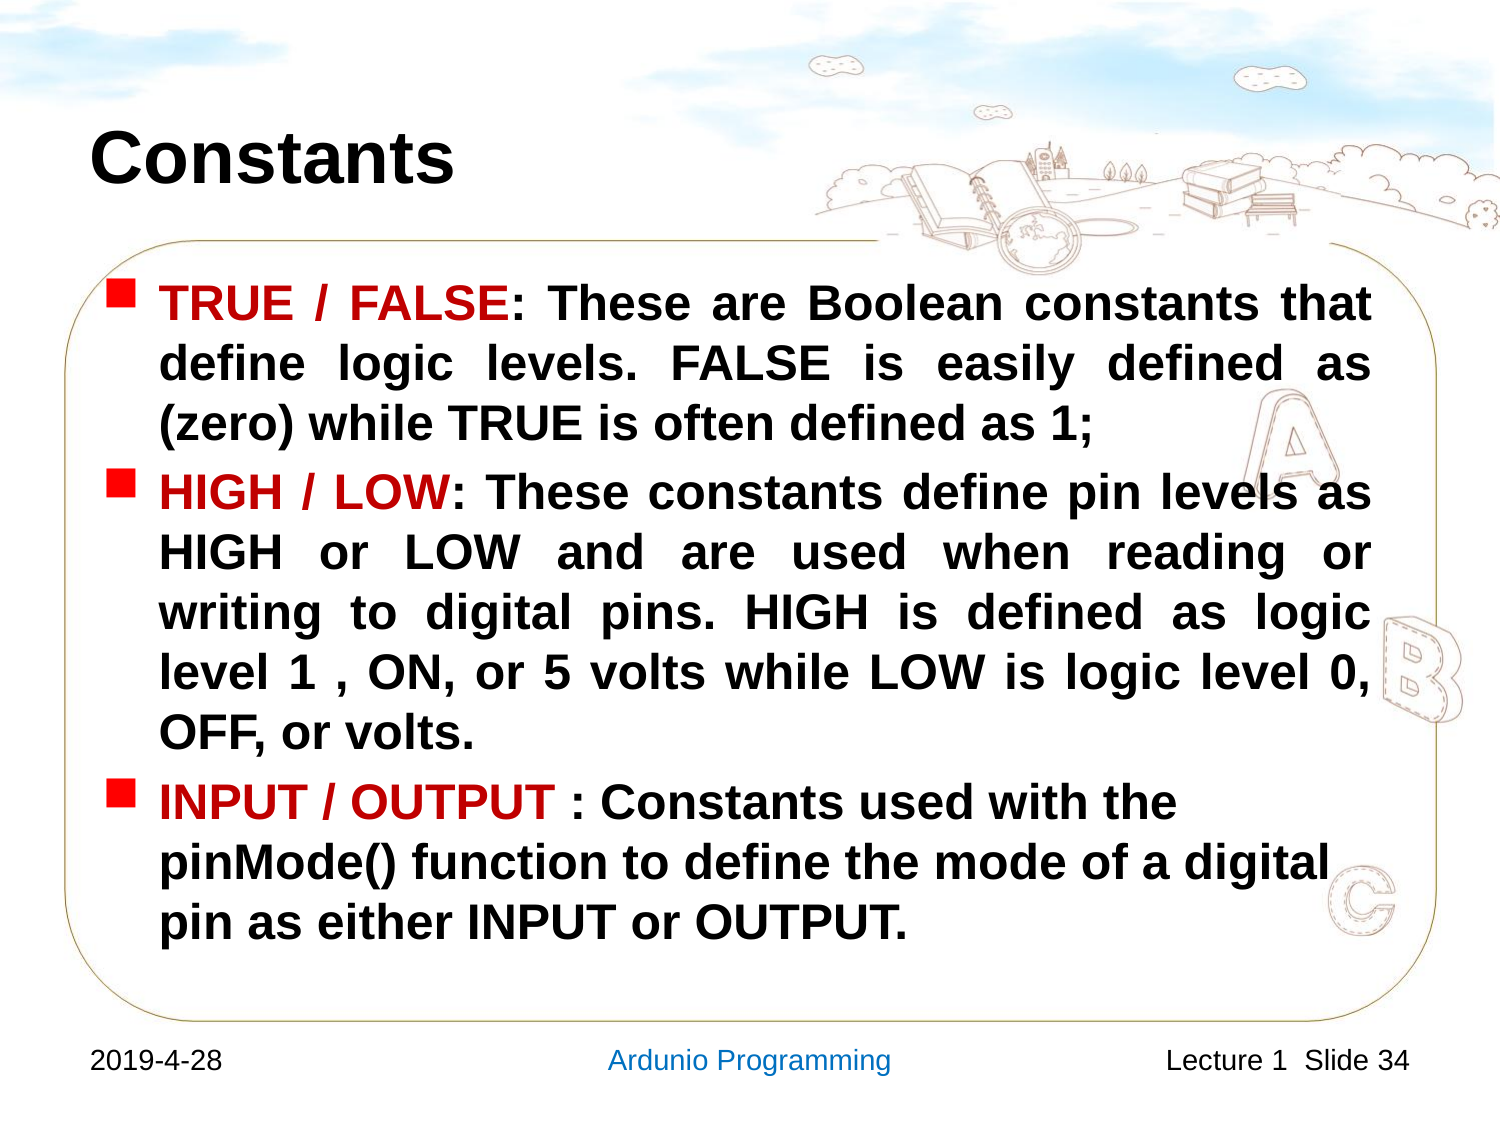

# Constants
TRUE / FALSE: These are Boolean constants that define logic levels. FALSE is easily defined as (zero) while TRUE is often defined as 1;
HIGH / LOW: These constants define pin levels as HIGH or LOW and are used when reading or writing to digital pins. HIGH is defined as logic level 1 , ON, or 5 volts while LOW is logic level 0, OFF, or volts.
INPUT / OUTPUT : Constants used with the pinMode() function to define the mode of a digital pin as either INPUT or OUTPUT.
2019-4-28
Ardunio Programming
Lecture 1  Slide 34